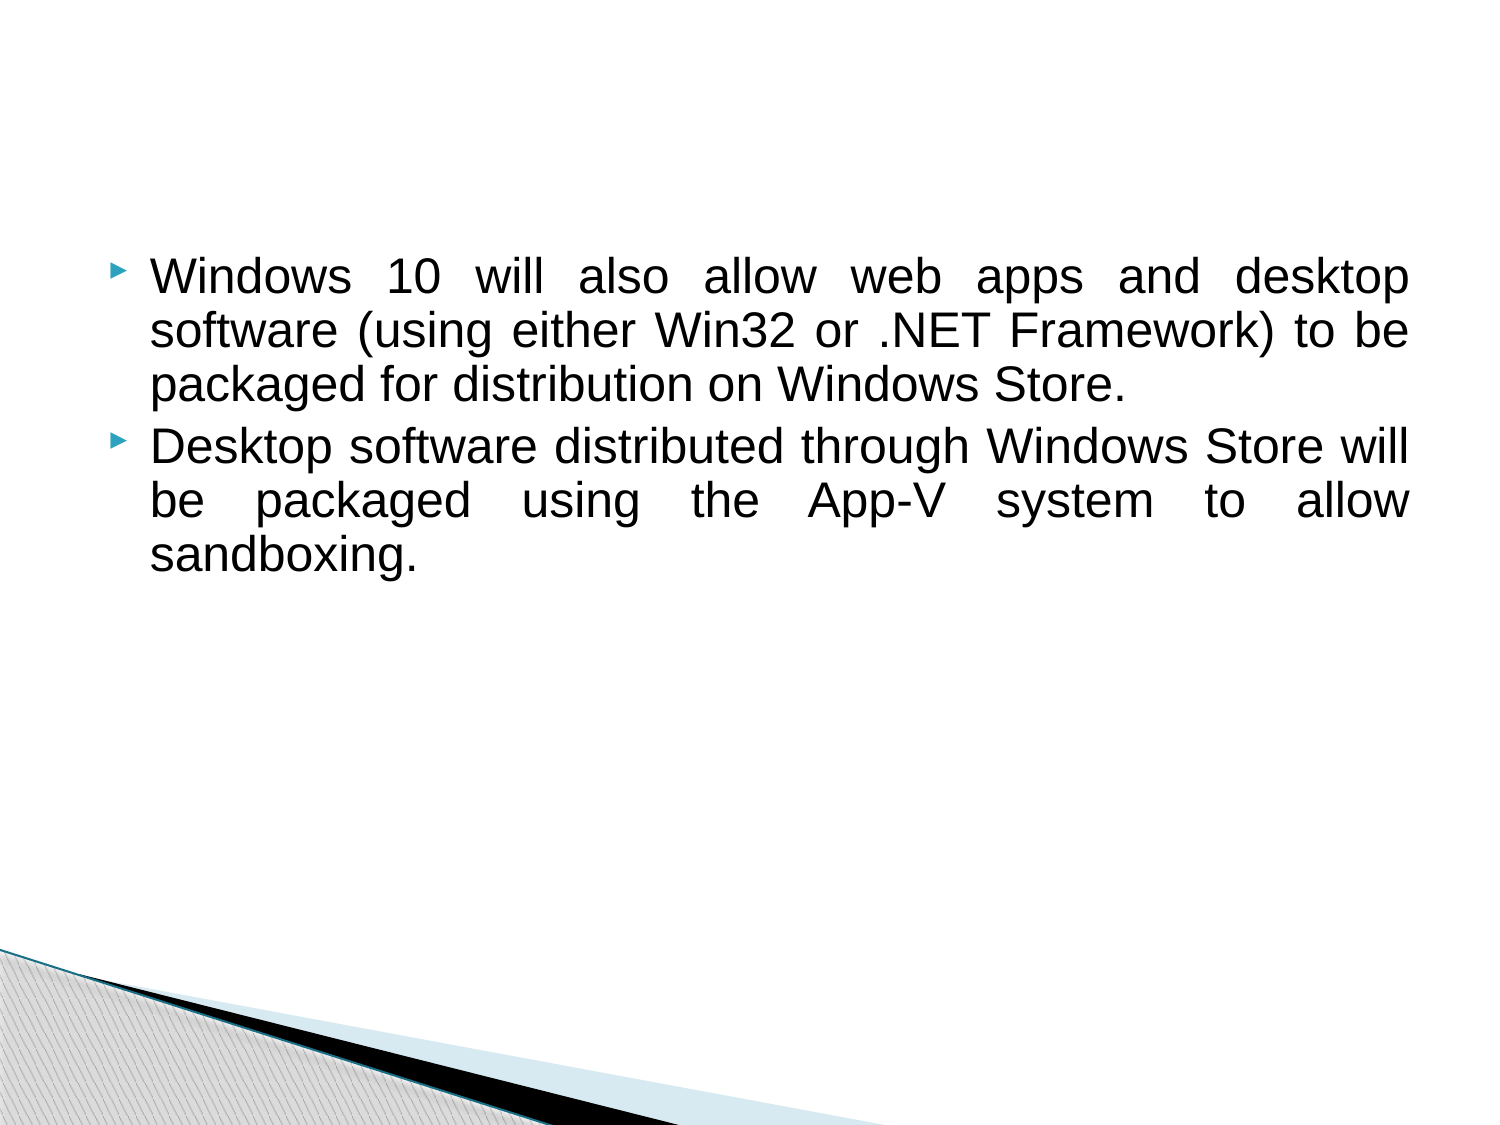

Windows 10 will also allow web apps and desktop software (using either Win32 or .NET Framework) to be packaged for distribution on Windows Store.
Desktop software distributed through Windows Store will be packaged using the App-V system to allow sandboxing.